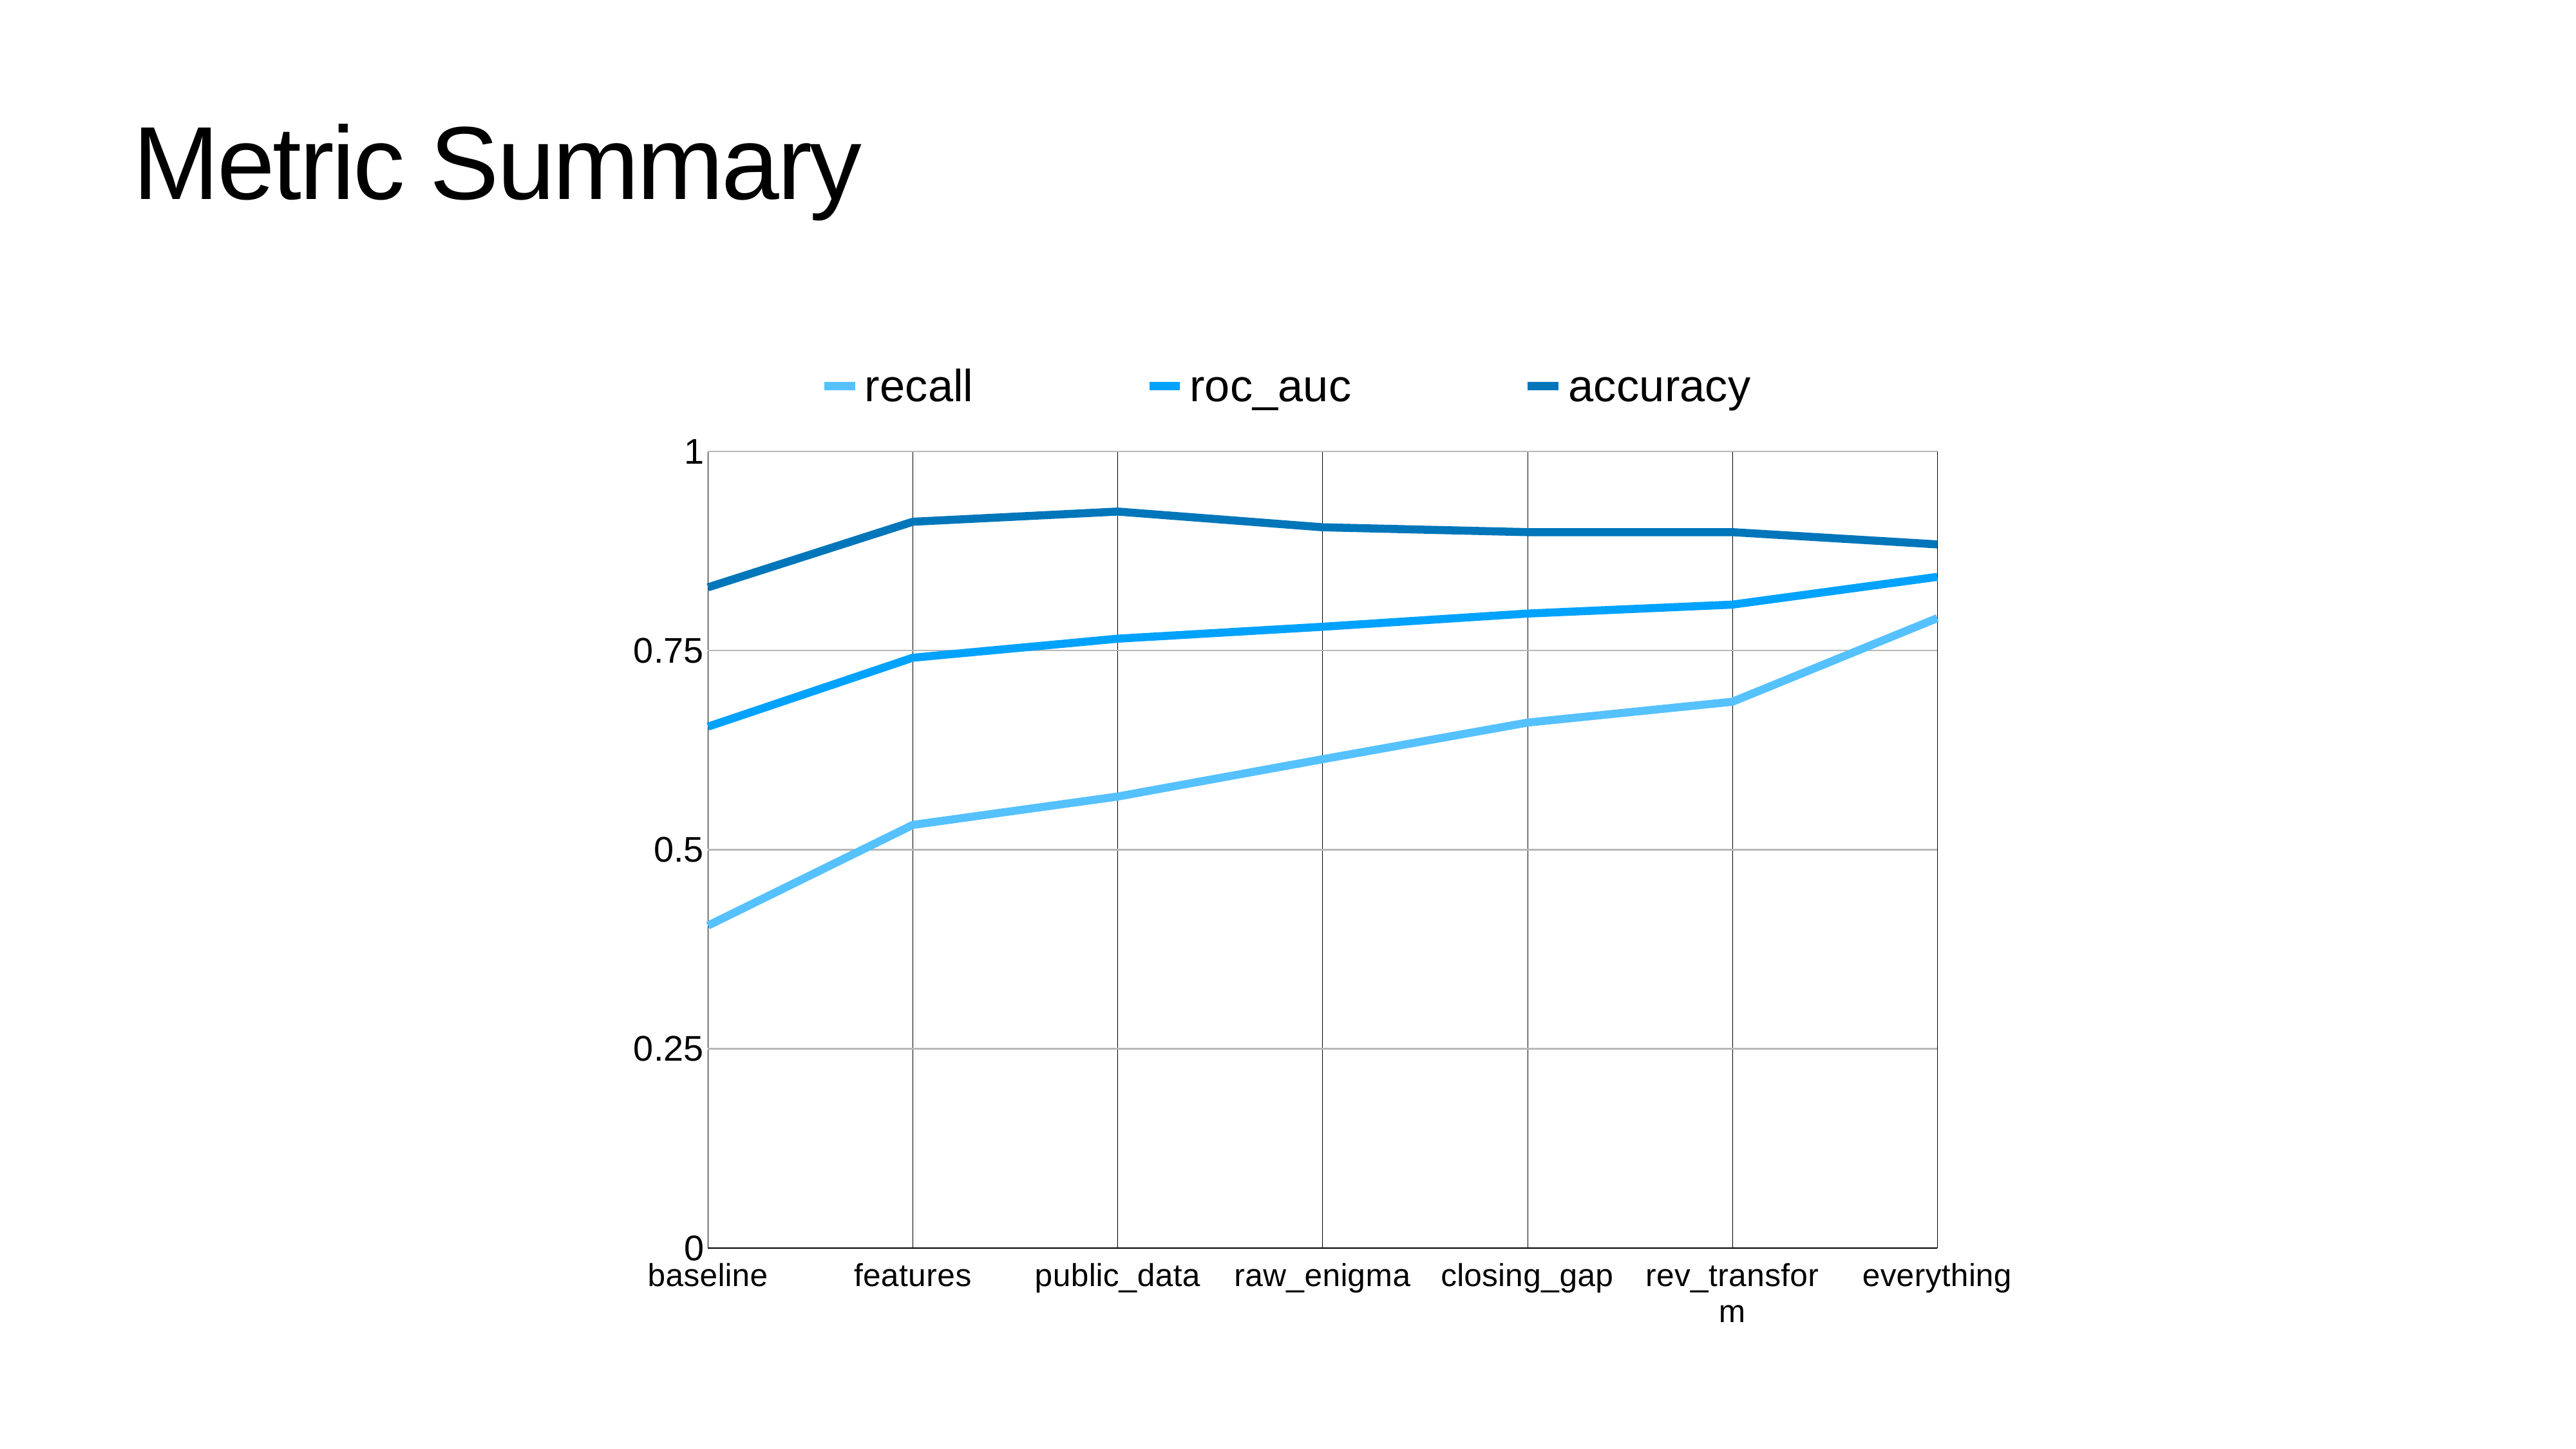

# Metric Summary

### Chart

| Category | recall | roc_auc | accuracy |
|---|---|---|---|
| baseline | 0.4047 | 0.6546 | 0.8296 |
| features | 0.5312 | 0.7412 | 0.912 |
| public_data | 0.5668 | 0.7651 | 0.9248 |
| raw_enigma | 0.6137 | 0.7801 | 0.9051 |
| closing_gap | 0.6597 | 0.7967 | 0.899 |
| rev_transform | 0.6859 | 0.8079 | 0.899 |
| everything | 0.7909 | 0.8428 | 0.8836 |